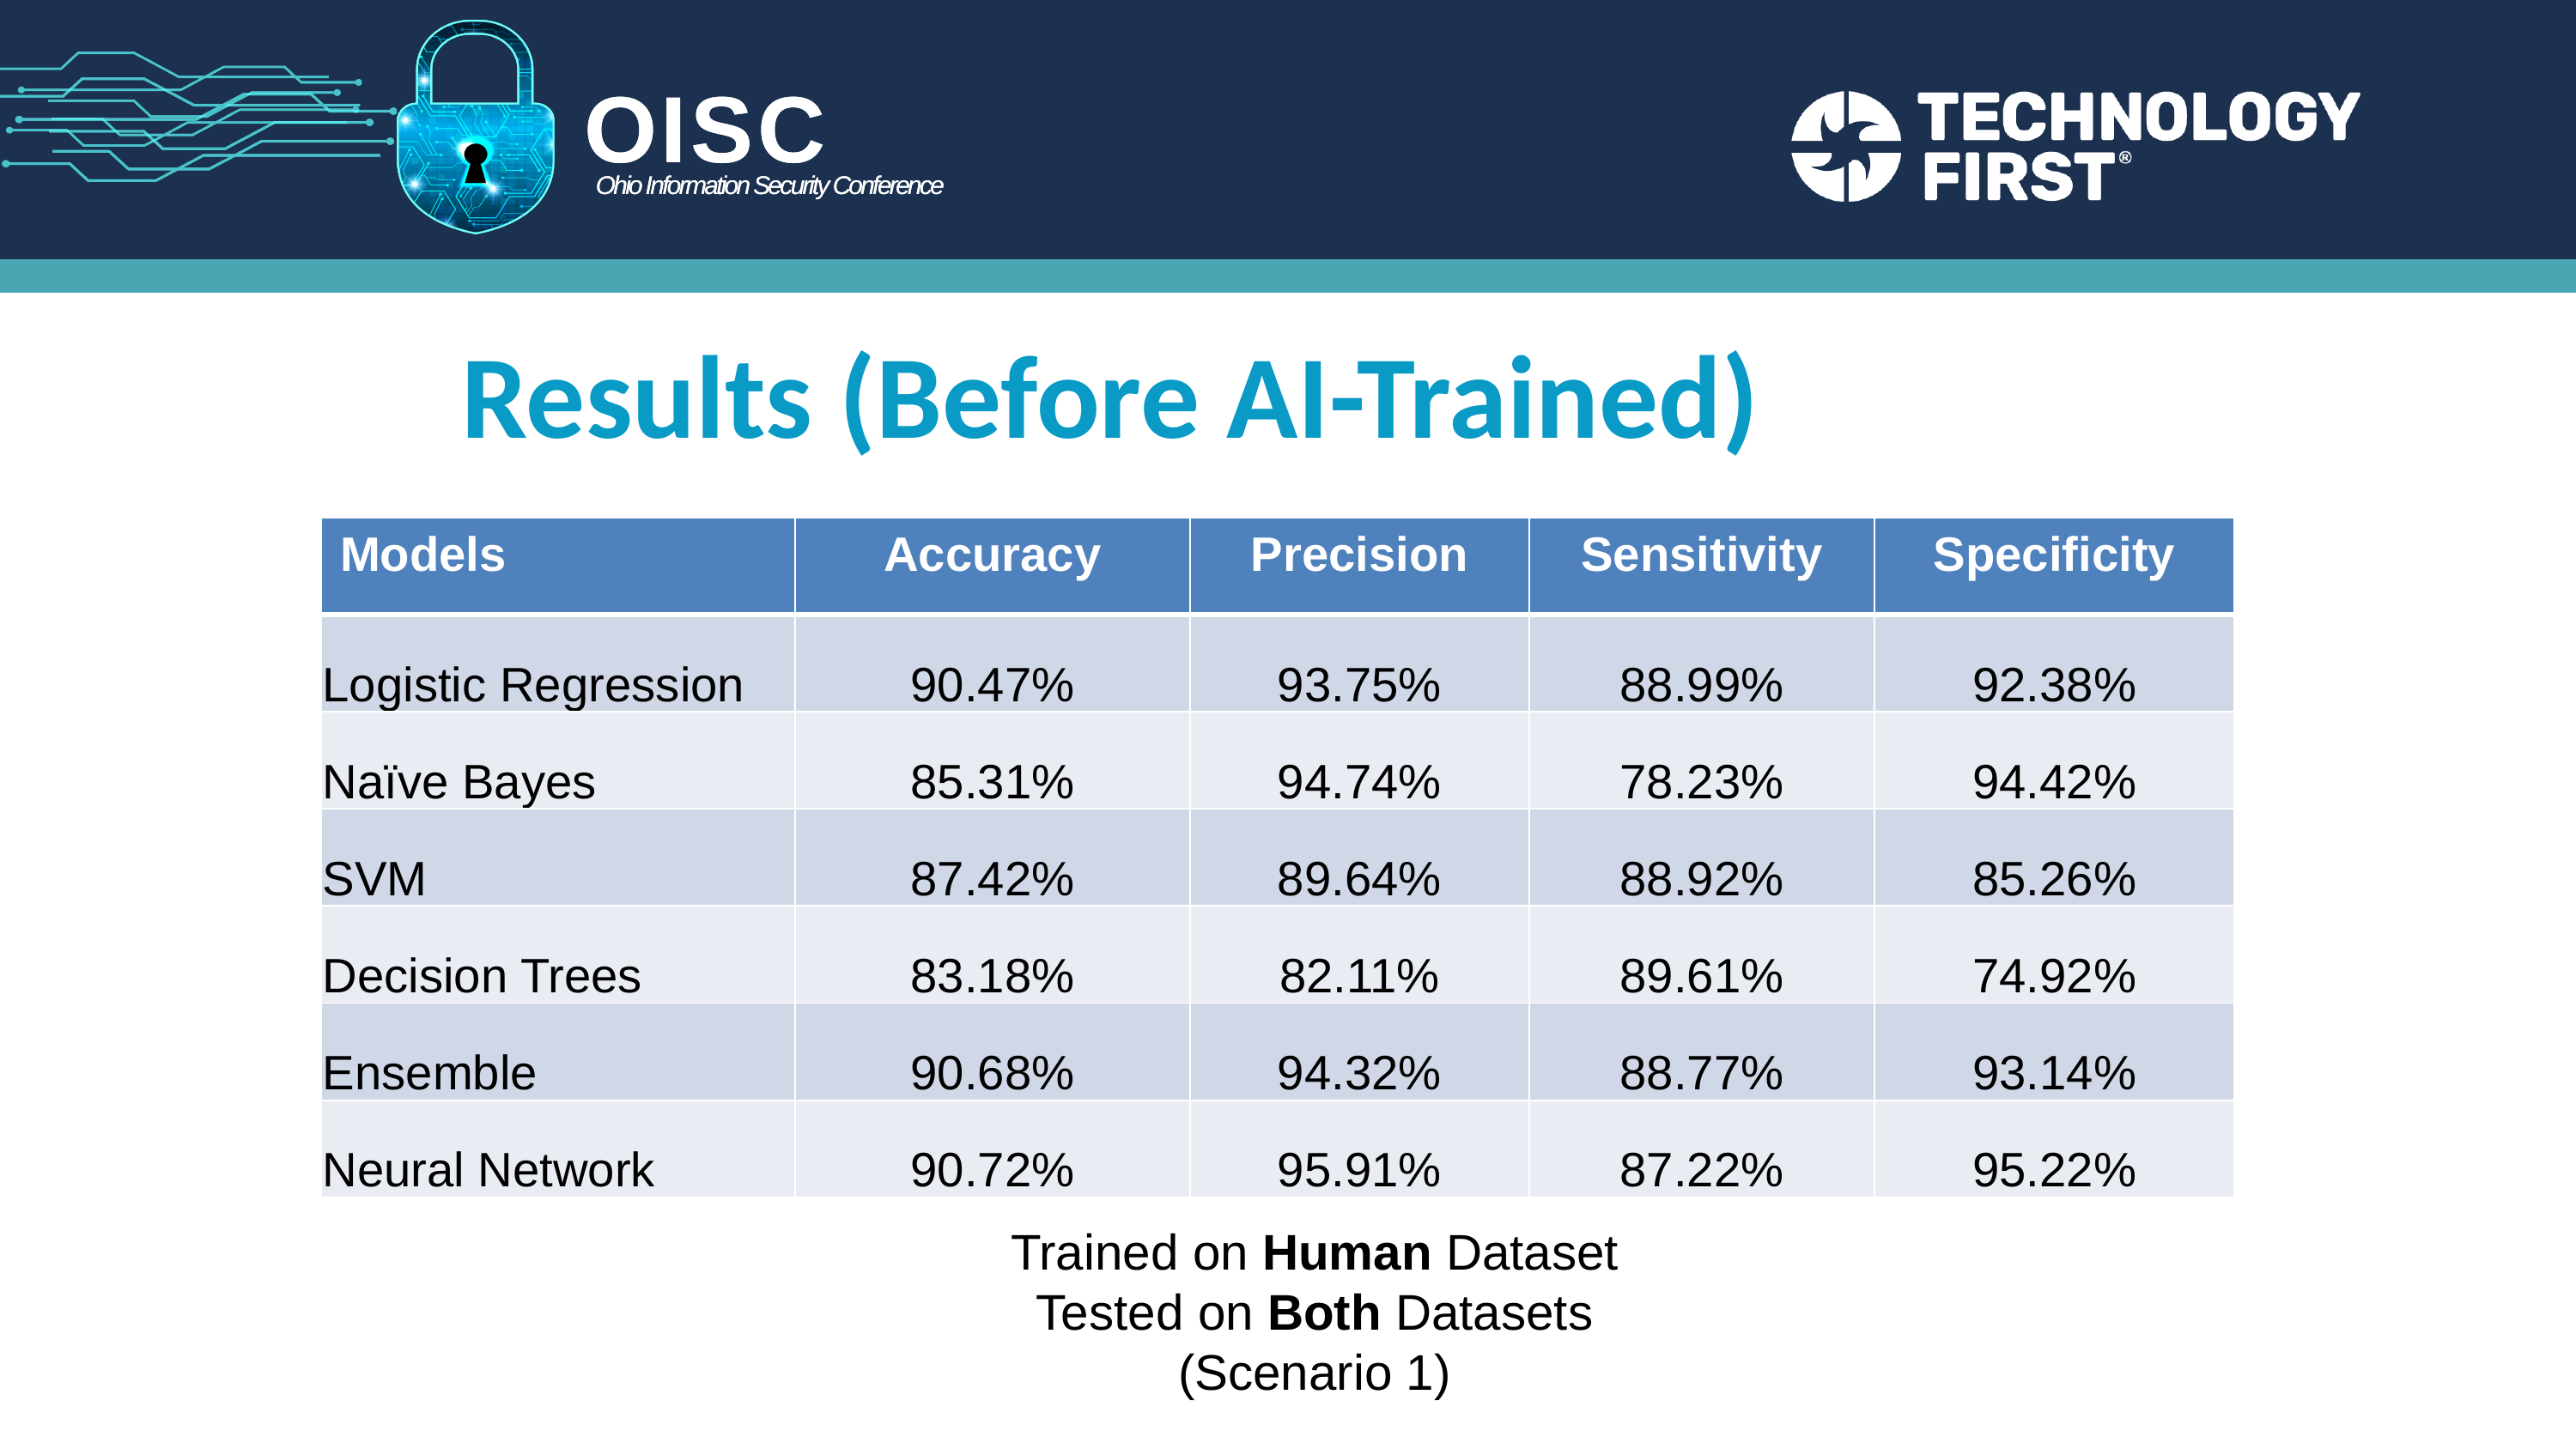

OISC

Ohio Information Security Conference
Results (Before AI-Trained)
| Models | Accuracy | Precision | Sensitivity | Specificity |
| --- | --- | --- | --- | --- |
| Logistic Regression | 90.47% | 93.75% | 88.99% | 92.38% |
| Naïve Bayes | 85.31% | 94.74% | 78.23% | 94.42% |
| SVM | 87.42% | 89.64% | 88.92% | 85.26% |
| Decision Trees | 83.18% | 82.11% | 89.61% | 74.92% |
| Ensemble | 90.68% | 94.32% | 88.77% | 93.14% |
| Neural Network | 90.72% | 95.91% | 87.22% | 95.22% |

Trained on Human Dataset
Tested on Both Datasets
(Scenario 1)